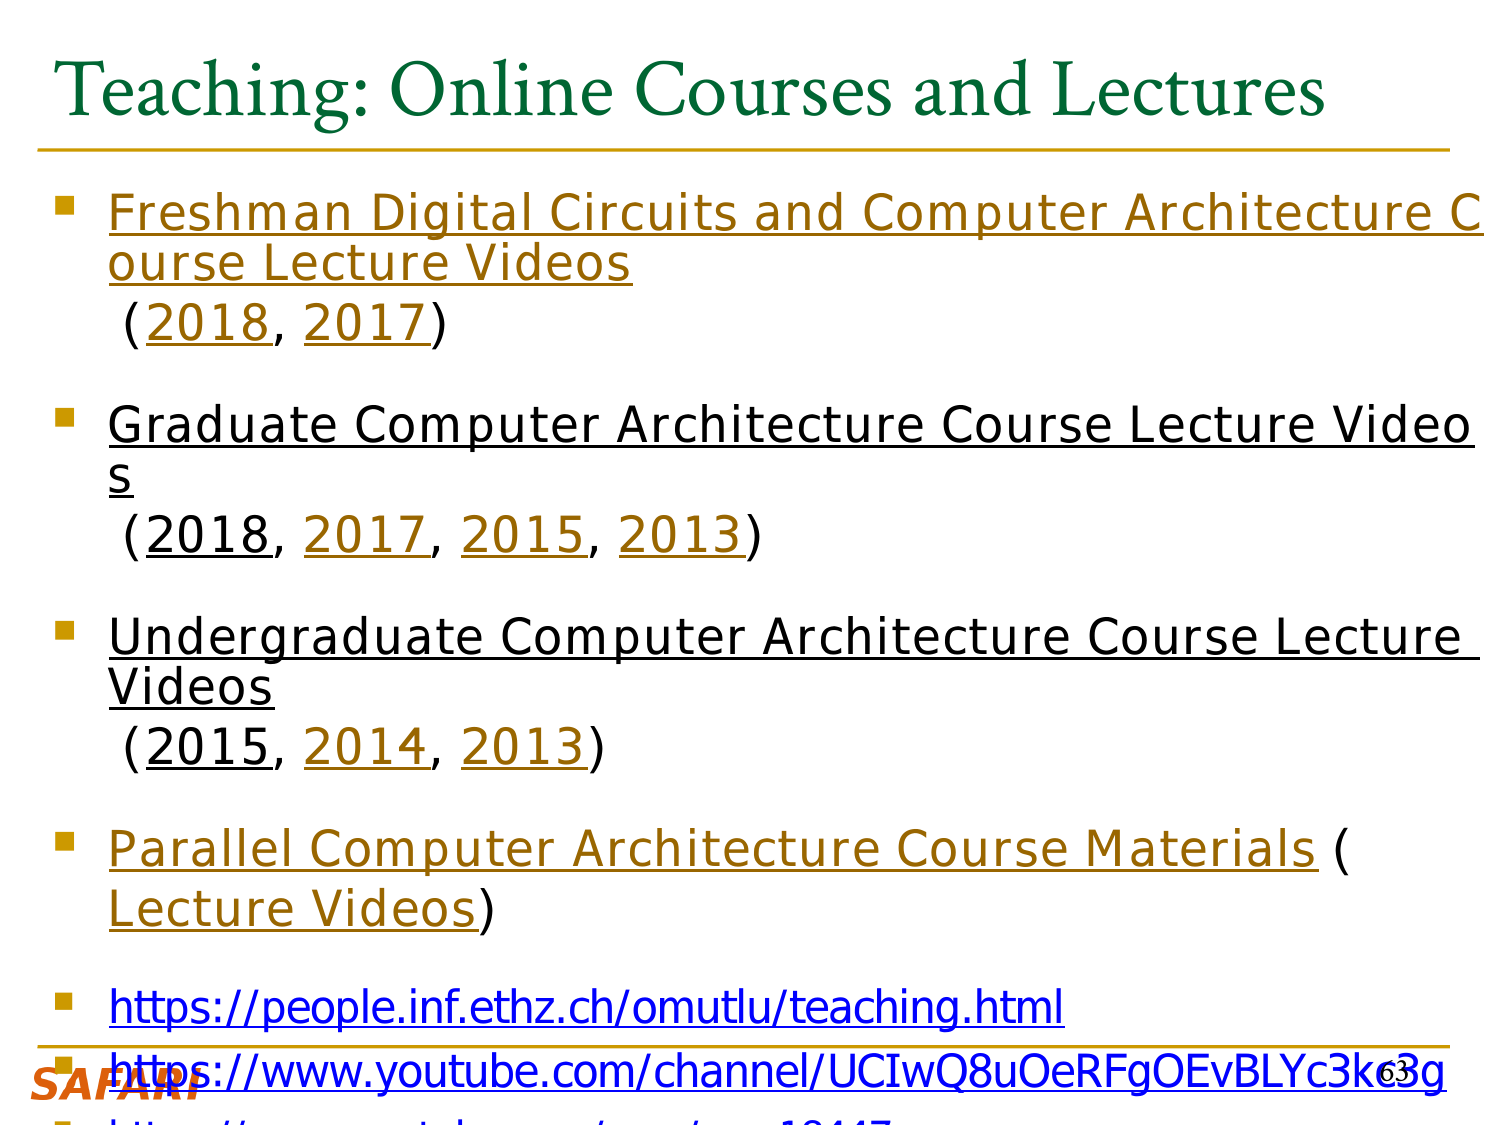

# Teaching: Online Courses and Lectures
Freshman Digital Circuits and Computer Architecture Course Lecture Videos (2018, 2017)

Graduate Computer Architecture Course Lecture Videos (2018, 2017, 2015, 2013)

Undergraduate Computer Architecture Course Lecture Videos (2015, 2014, 2013)

Parallel Computer Architecture Course Materials (Lecture Videos)

https://people.inf.ethz.ch/omutlu/teaching.html
https://www.youtube.com/channel/UCIwQ8uOeRFgOEvBLYc3kc3g
https://www.youtube.com/user/cmu18447

63